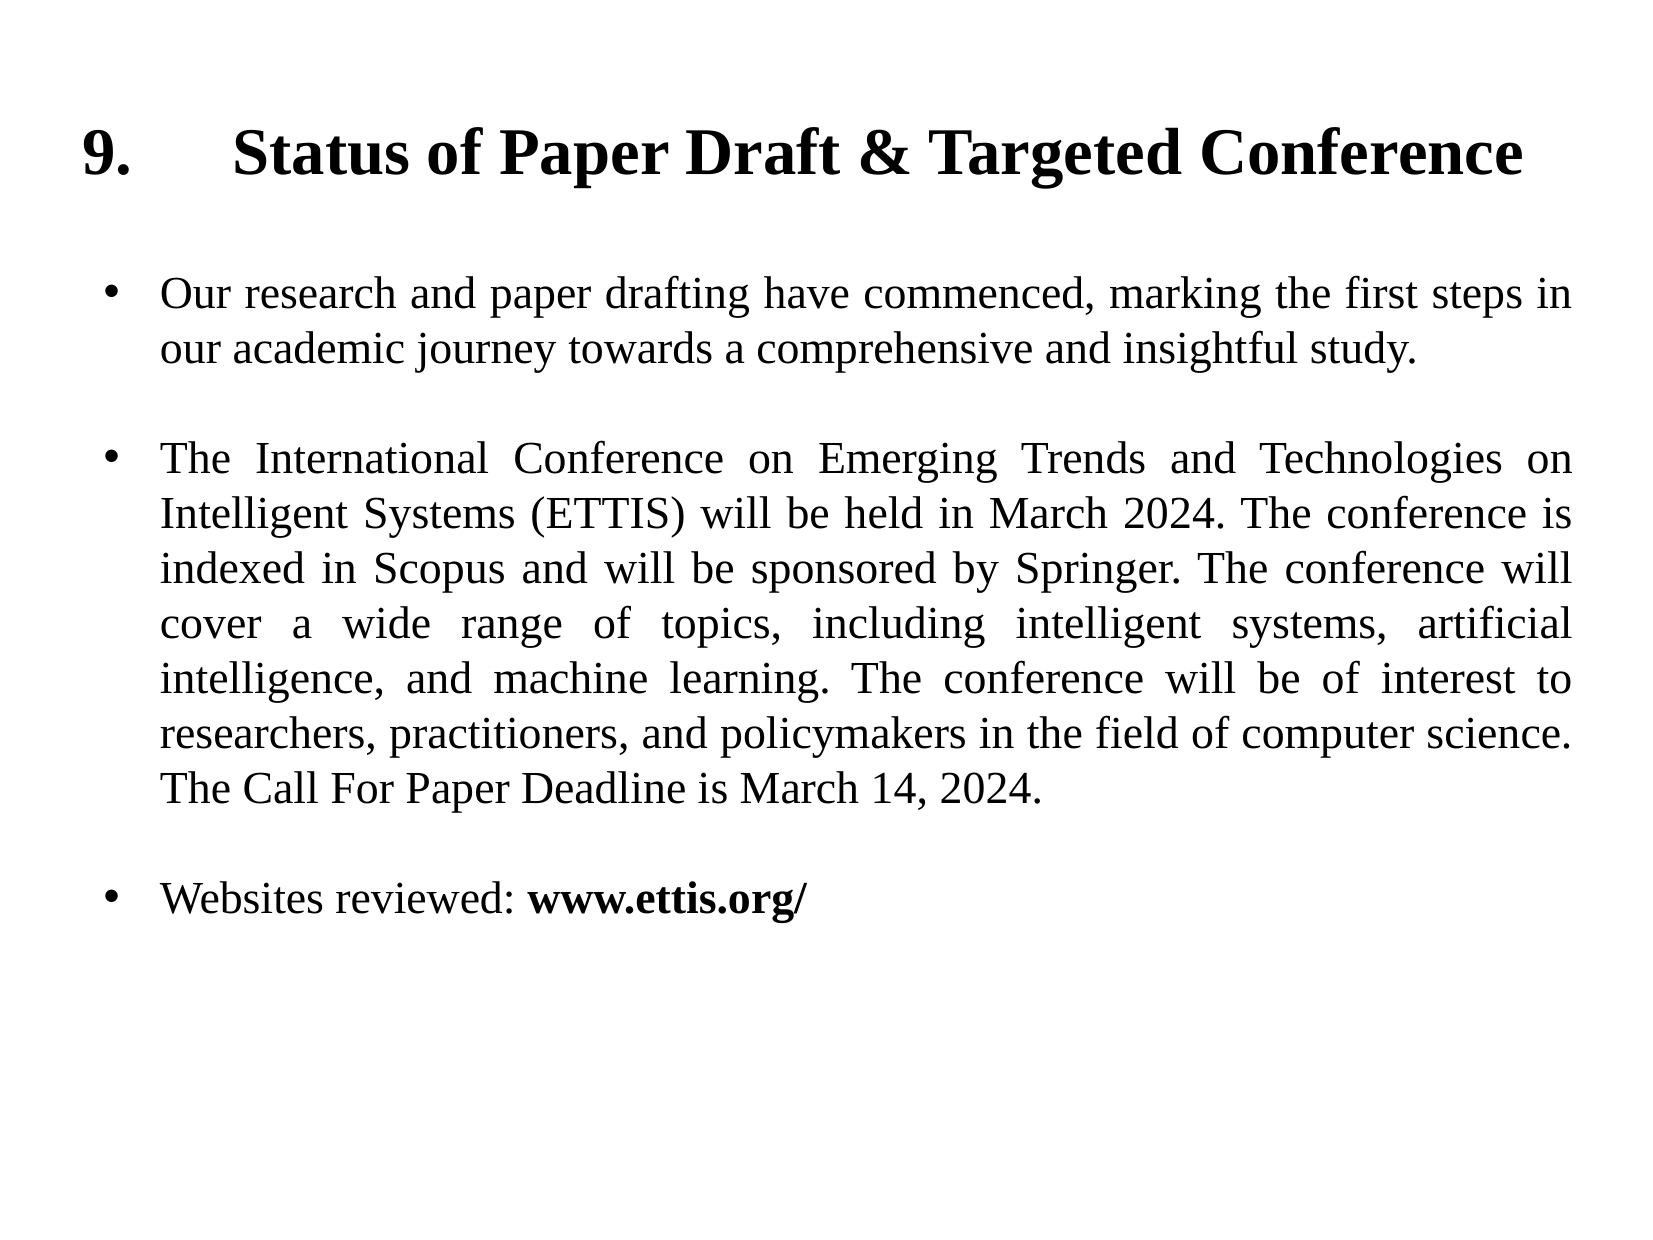

# 9.	Status of Paper Draft & Targeted Conference
Our research and paper drafting have commenced, marking the first steps in our academic journey towards a comprehensive and insightful study.

The International Conference on Emerging Trends and Technologies on Intelligent Systems (ETTIS) will be held in March 2024. The conference is indexed in Scopus and will be sponsored by Springer. The conference will cover a wide range of topics, including intelligent systems, artificial intelligence, and machine learning. The conference will be of interest to researchers, practitioners, and policymakers in the field of computer science. The Call For Paper Deadline is March 14, 2024.

Websites reviewed: www.ettis.org/